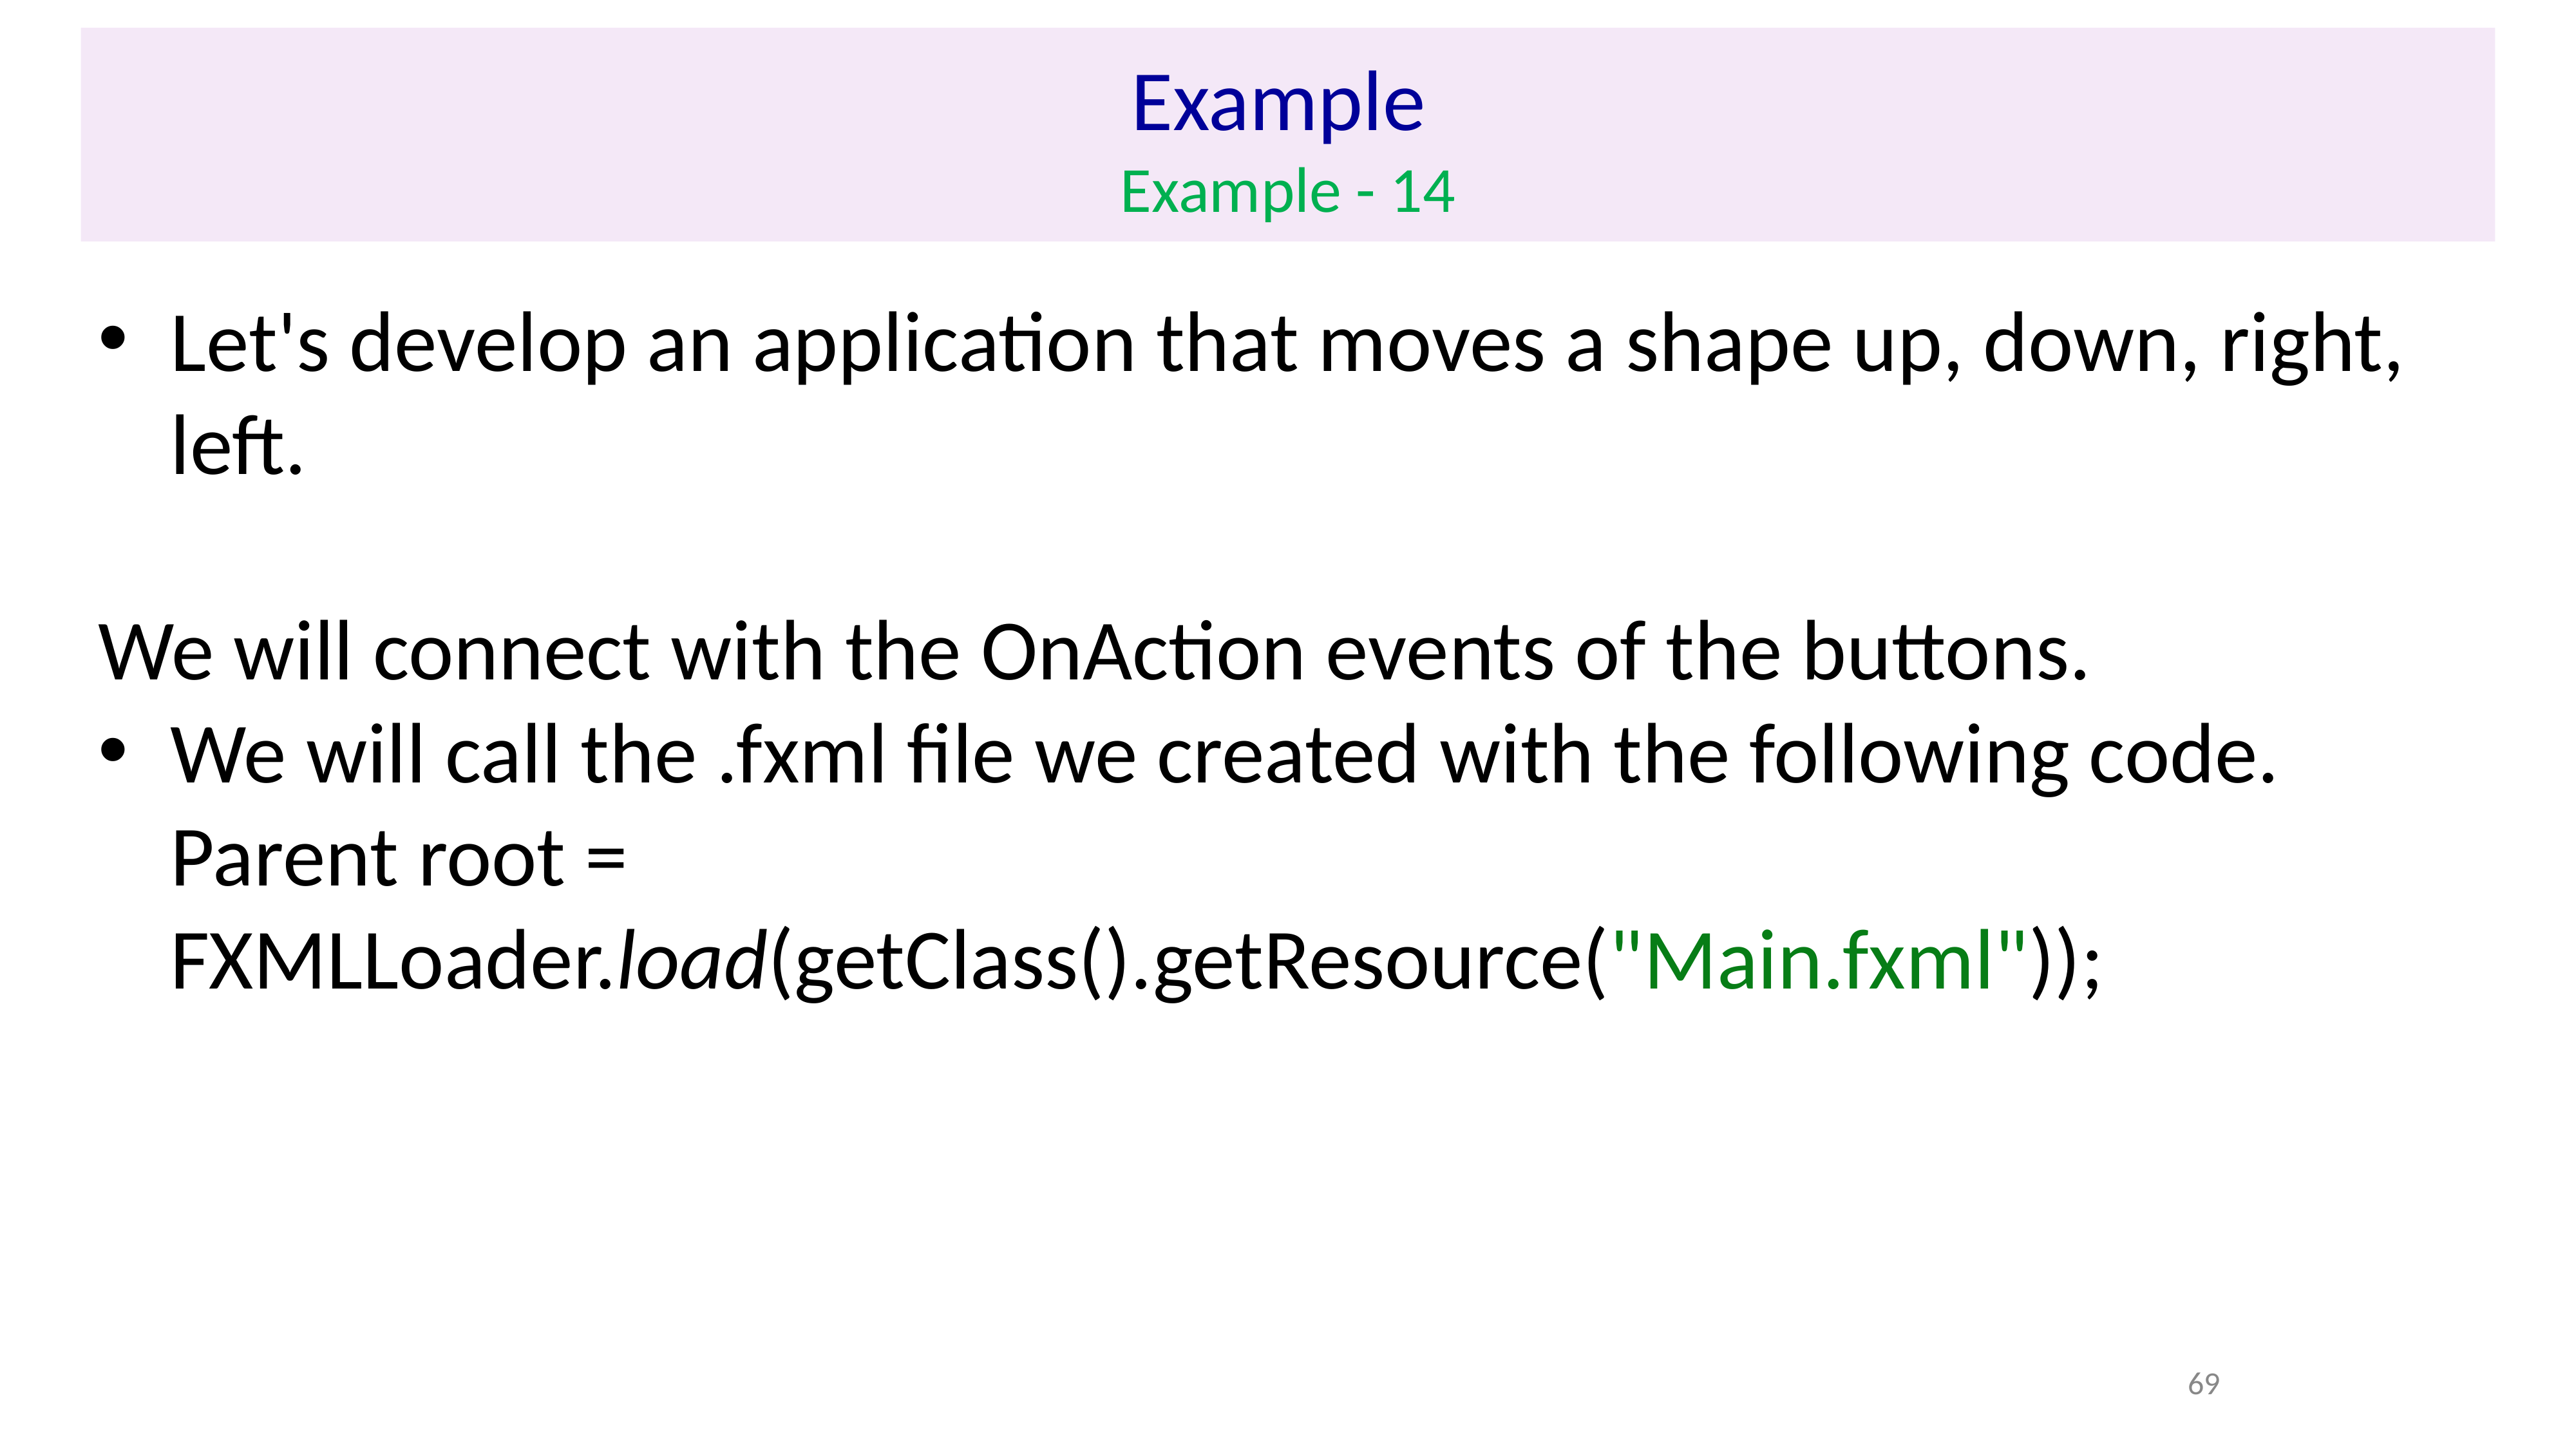

# Example Example - 14
Let's develop an application that moves a shape up, down, right, left.

We will connect with the OnAction events of the buttons.
We will call the .fxml file we created with the following code. Parent root = FXMLLoader.load(getClass().getResource("Main.fxml"));
69